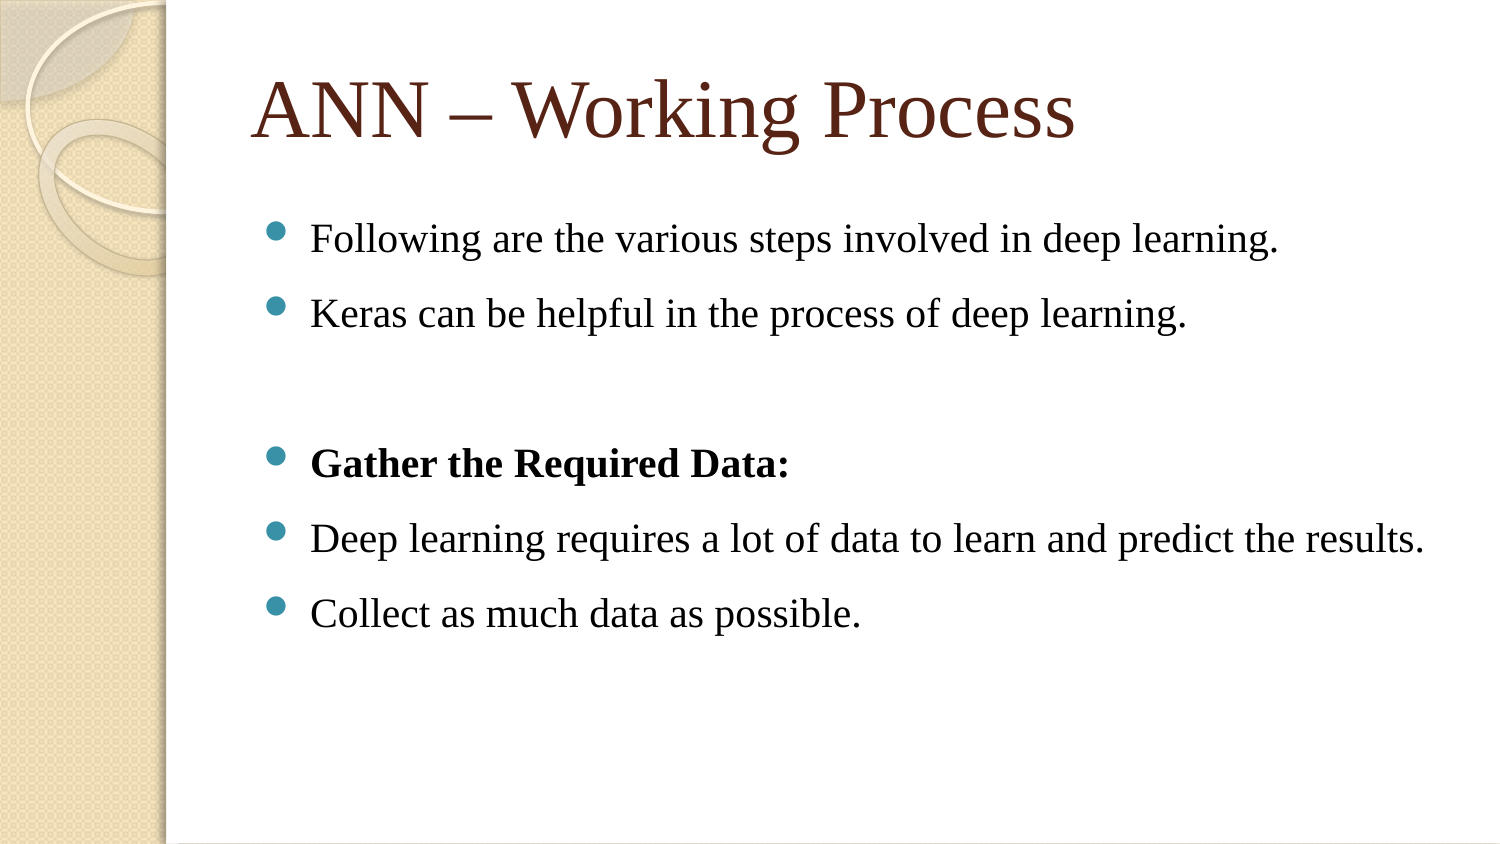

# ANN – Working Process
Following are the various steps involved in deep learning.
Keras can be helpful in the process of deep learning.

Gather the Required Data:
Deep learning requires a lot of data to learn and predict the results.
Collect as much data as possible.